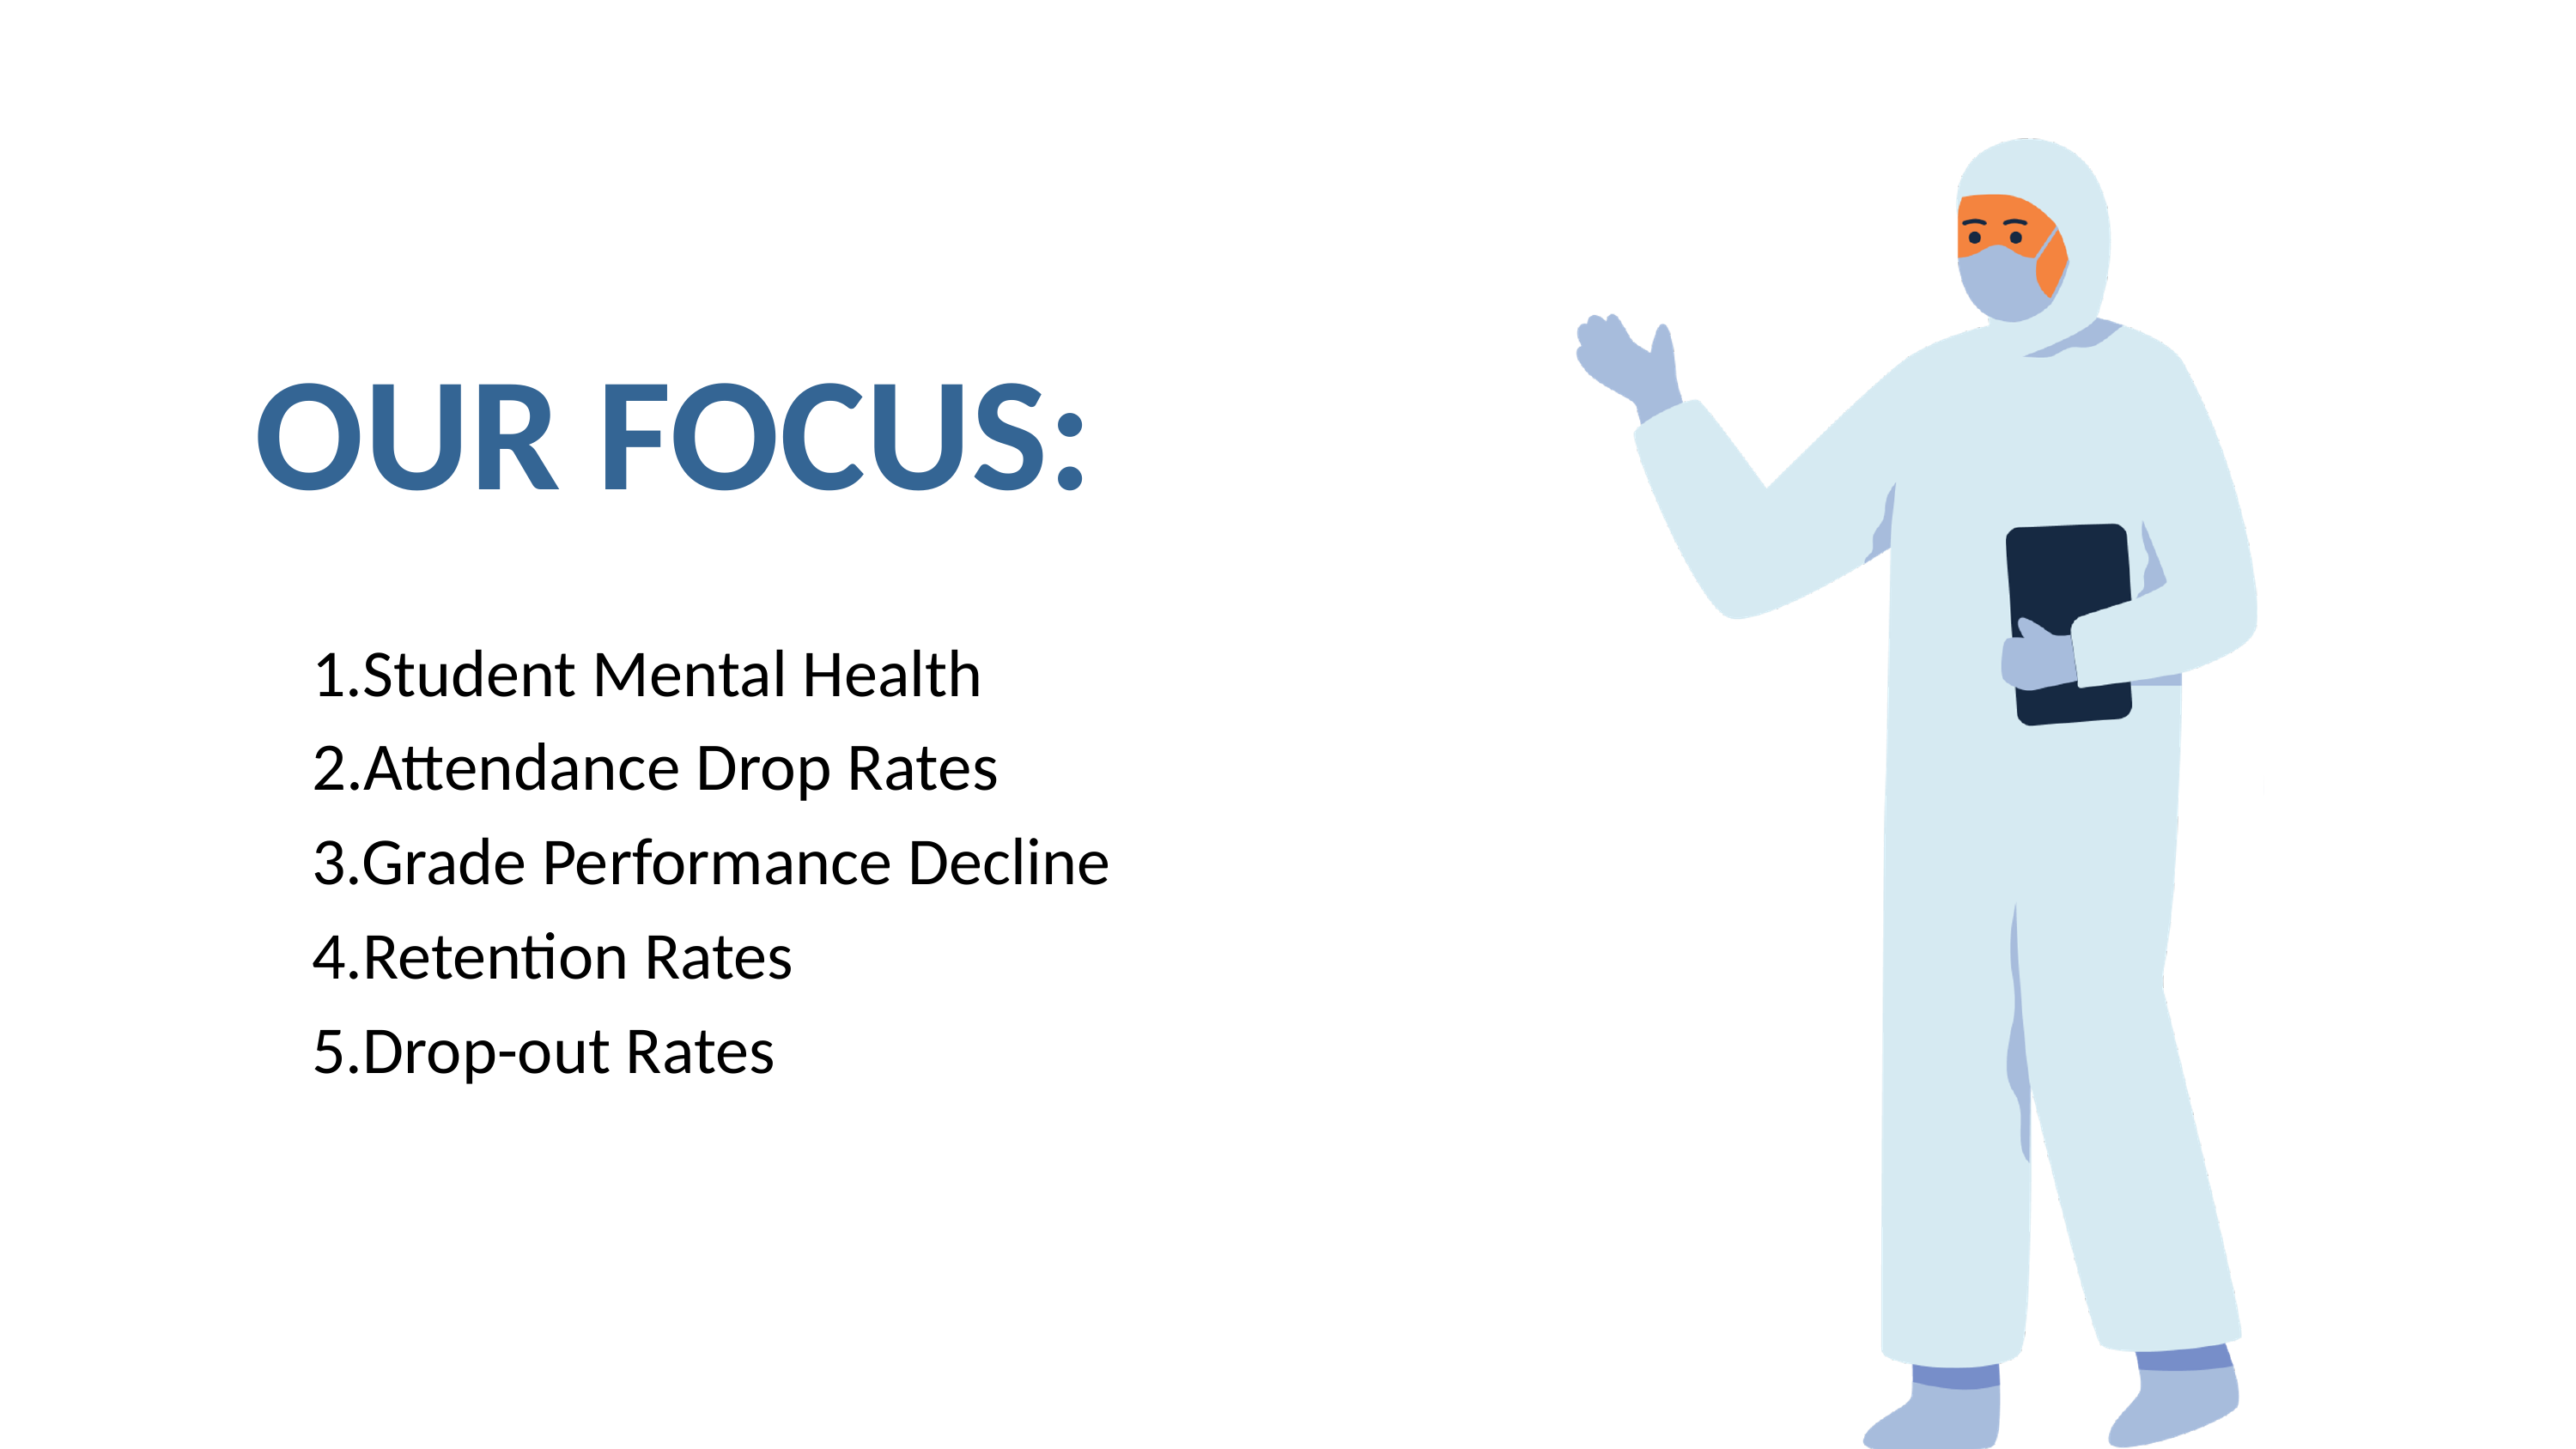

OUR FOCUS:

1.Student Mental Health
2.Attendance Drop Rates
3.Grade Performance Decline
4.Retention Rates
5.Drop-out Rates